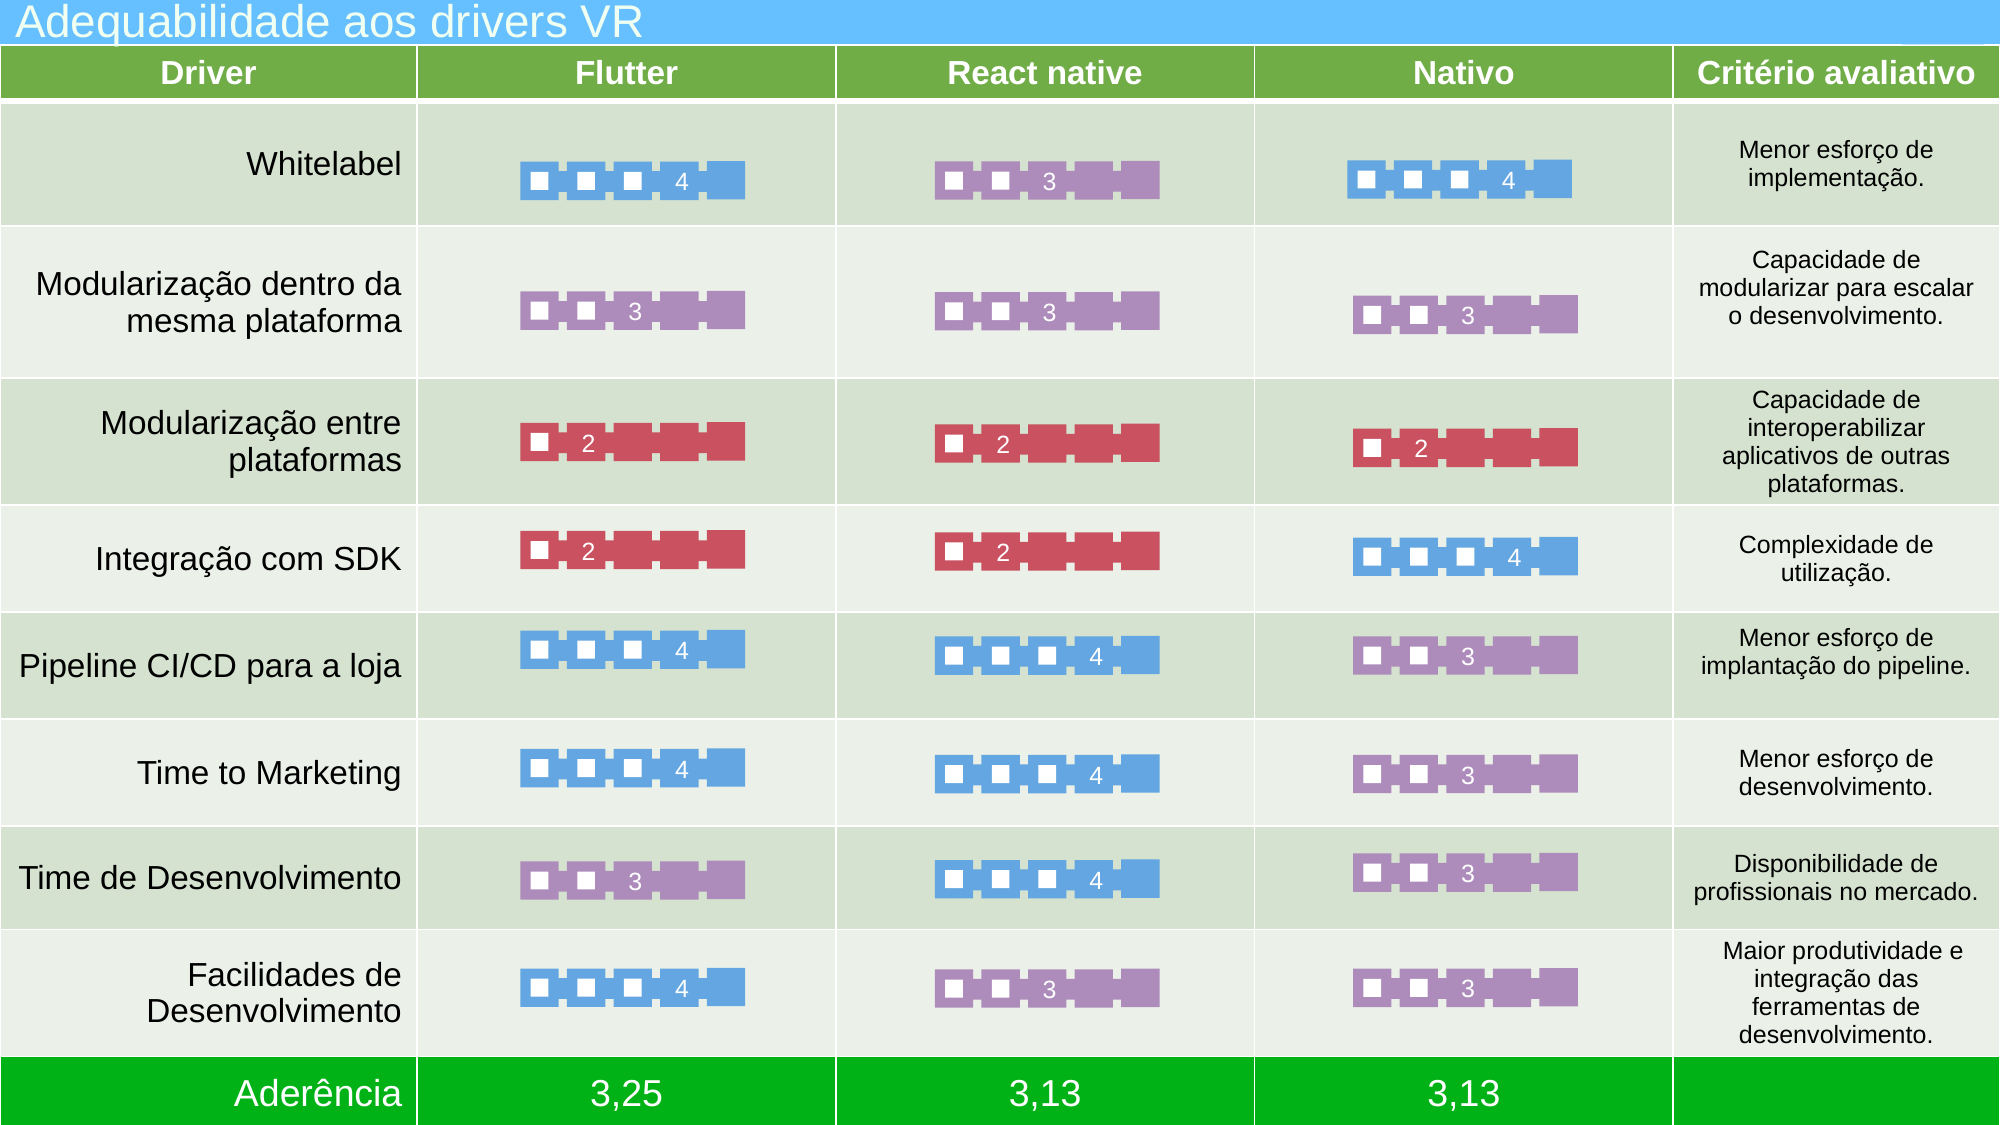

Facilidade de organizar o projeto de forma modular para escalar o desenvolvimento.
# Adequabilidade aos drivers VR
| Driver | Flutter | React native | Nativo | Critério avaliativo |
| --- | --- | --- | --- | --- |
| Whitelabel |  |  |  | Menor esforço de implementação. |
| Modularização dentro da mesma plataforma |  |  |  | Capacidade de modularizar para escalar o desenvolvimento. |
| Modularização entre plataformas |  |  |  | Capacidade de interoperabilizar aplicativos de outras plataformas. |
| Integração com SDK |  |  |  | Complexidade de utilização. |
| Pipeline CI/CD para a loja |  |  |  | Menor esforço de implantação do pipeline. |
| Time to Marketing |  |  |  | Menor esforço de desenvolvimento. |
| Time de Desenvolvimento |  |  |  | Disponibilidade de profissionais no mercado. |
| Facilidades de Desenvolvimento |  |  |  | Maior produtividade e integração das ferramentas de desenvolvimento. |
| Aderência | 3,25 | 3,13 | 3,13 |  |

4

3

4

3

3

3

Iconografia
5

2

2

2

5

2

2

4

5

2

4

3

4

1

4

4

3

4

1

3

4

3

4

3

3